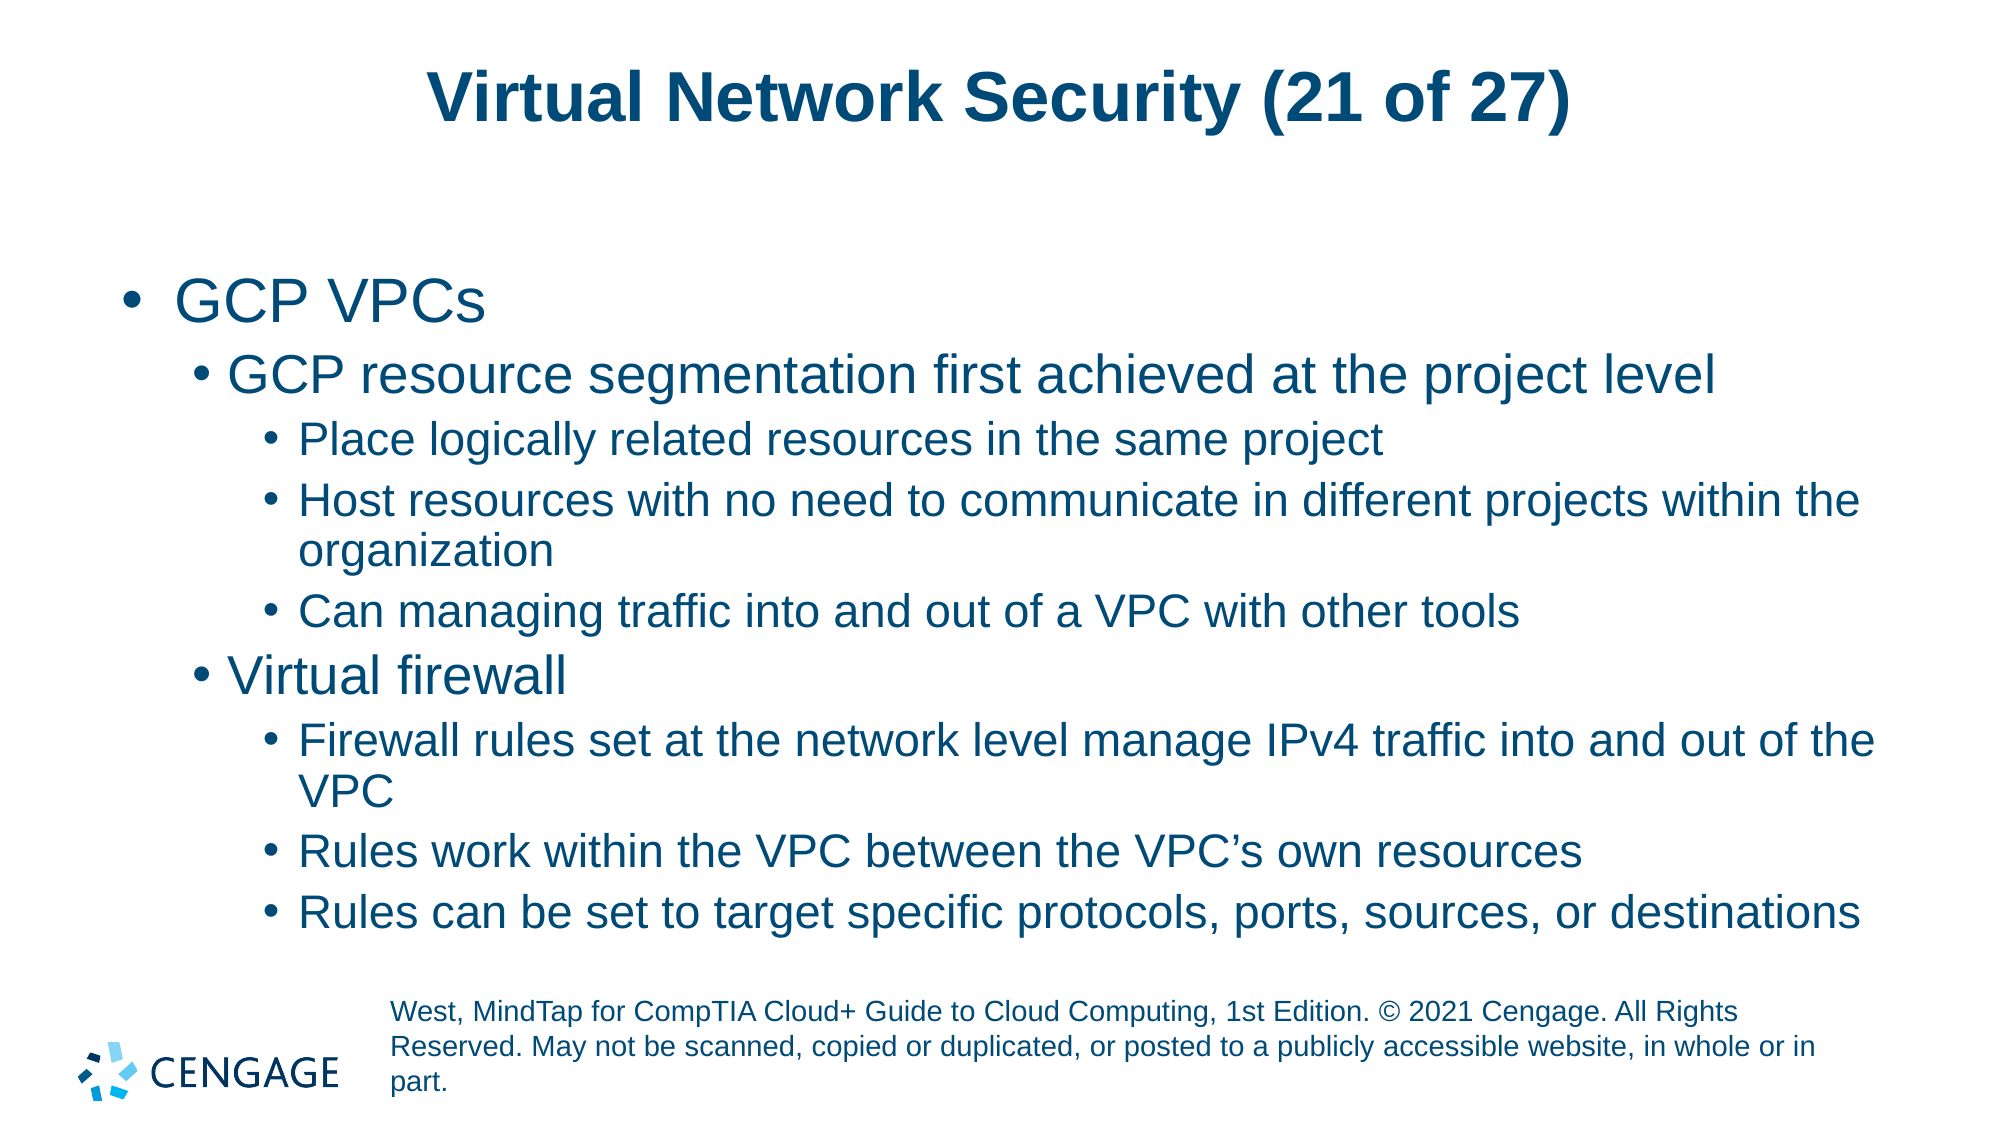

# Virtual Network Security (21 of 27)
GCP VPCs
GCP resource segmentation first achieved at the project level
Place logically related resources in the same project
Host resources with no need to communicate in different projects within the organization
Can managing traffic into and out of a VPC with other tools
Virtual firewall
Firewall rules set at the network level manage IPv4 traffic into and out of the VPC
Rules work within the VPC between the VPC’s own resources
Rules can be set to target specific protocols, ports, sources, or destinations